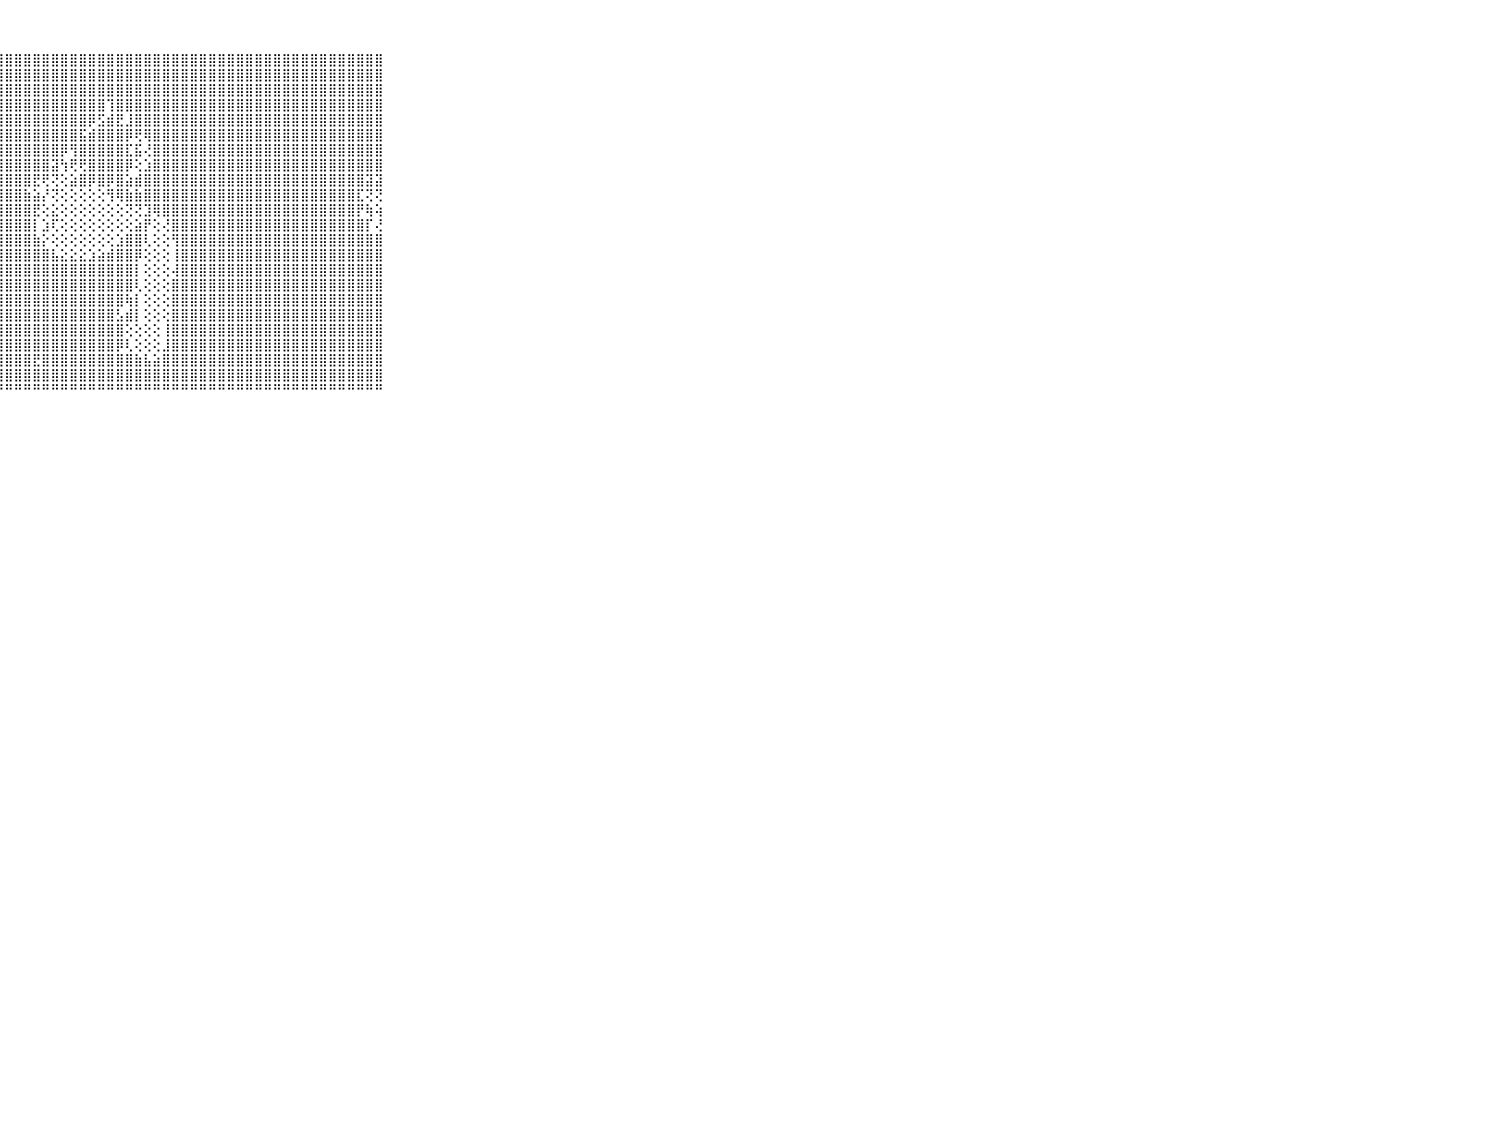

⠀⠀⠀⠀⠀⠀⠀⠀⠀⠀⠀⠀⠁⠀⢕⣿⣿⣿⣿⣿⣿⣿⣿⣿⣿⣿⣿⣿⣿⣿⣿⣿⣿⣿⣿⣿⣿⣿⣿⣿⣿⣿⣿⣿⣿⣿⣿⣿⣿⣿⣿⣿⣿⣿⣿⣿⣿⣿⣿⣿⣿⣿⣿⣿⣿⣿⣿⣿⣿⠀⠀⠀⠀⠀⠀⠀⠀⠀⠀⠀⠀
⠀⠀⠀⠀⠀⠀⠀⠀⠀⠀⠀⠀⠀⠀⢕⣿⣿⣿⣿⣿⣿⣿⣿⣿⣿⣿⣿⣿⣿⣿⣿⣿⣿⣿⣿⣿⣿⣿⣿⣿⣿⣿⣿⣿⣿⣿⣿⣿⣿⣿⣿⣿⣿⣿⣿⣿⣿⣿⣿⣿⣿⣿⣿⣿⣿⣿⣿⣿⣿⠀⠀⠀⠀⠀⠀⠀⠀⠀⠀⠀⠀
⠀⠀⠀⠀⠀⠀⠀⠀⠀⠀⠀⠀⢀⠀⢅⣿⣿⣿⣿⣿⣿⣿⣿⣿⣿⣿⣿⣿⣿⣿⣿⣿⣿⣿⣿⣿⣿⣿⣿⣿⣿⣿⣿⣿⣿⣿⣿⣿⣿⣿⣿⣿⣿⣿⣿⣿⣿⣿⣿⣿⣿⣿⣿⣿⣿⣿⣿⣿⣿⠀⠀⠀⠀⠀⠀⠀⠀⠀⠀⠀⠀
⠀⠀⠀⠀⠀⠀⠀⠀⠀⠀⠀⠀⠀⠀⢕⣽⣿⣿⣿⣿⣿⣿⣿⣿⣿⣿⣿⣿⣿⣿⣿⣿⣿⣿⣿⣿⣿⣿⣿⢹⣿⣿⣿⣿⣿⣿⣿⣿⣿⣿⣿⣿⣿⣿⣿⣿⣿⣿⣿⣿⣿⣿⣿⣿⣿⣿⣿⣿⣿⠀⠀⠀⠀⠀⠀⠀⠀⠀⠀⠀⠀
⠀⠀⠀⠀⠀⠀⠀⠀⠀⠀⠀⢀⢄⠀⠕⣿⣿⣿⣿⣿⣿⣿⣿⣿⣿⣿⣿⣿⣿⣿⣿⣿⣿⣿⣿⣿⣿⡿⣫⣾⣟⣸⣿⣿⣿⣿⣿⣿⣿⣿⣿⣿⣿⣿⣿⣿⣿⣿⣿⣿⣿⣿⣿⣿⣿⣿⣿⣿⣿⠀⠀⠀⠀⠀⠀⠀⠀⠀⠀⠀⠀
⠀⠀⠀⠀⠀⠀⠀⠀⠀⠀⠀⢕⢕⠀⢑⣿⣿⣿⣿⣿⣿⣿⣿⣿⣿⣿⣿⣿⣿⣿⣿⣿⣿⣿⣿⣿⣯⣾⣿⣿⣿⡿⢟⢿⣿⣿⣿⣿⣿⣿⣿⣿⣿⣿⣿⣿⣿⣿⣿⣿⣿⣿⣿⣿⣿⣿⣿⣿⣿⠀⠀⠀⠀⠀⠀⠀⠀⠀⠀⠀⠀
⠀⠀⠀⠀⠀⠀⠀⠀⠀⠀⠀⢕⢕⠀⢑⣿⣿⣿⣿⣿⣿⣿⣿⣿⣿⣿⣿⣿⣿⣿⣿⣿⣿⣿⡿⢻⣿⣿⣿⣿⣿⣏⣯⢜⣿⣿⣿⣿⣿⣿⣿⣿⣿⣿⣿⣿⣿⣿⣿⣿⣿⣿⣿⣿⣿⣿⣿⣿⣿⠀⠀⠀⠀⠀⠀⠀⠀⠀⠀⠀⠀
⠀⠀⠀⠀⠀⠀⠀⠀⠀⠀⠀⢕⢱⠀⢕⣿⣿⣿⣿⣿⣿⣿⣿⣿⣿⣿⣿⣿⣿⣿⣿⣿⣿⣽⢳⢟⢟⣿⣿⣿⣿⡿⢕⣱⣿⣿⣿⣿⣿⣿⣿⣿⣿⣿⣿⣿⣿⣿⣿⣿⣿⣿⣿⣿⣿⣿⣿⣿⣿⠀⠀⠀⠀⠀⠀⠀⠀⠀⠀⠀⠀
⠀⠀⠀⠀⠀⠀⠀⠀⠀⠀⠀⢕⢕⠀⠁⢹⣿⣿⣿⣿⣿⣿⣿⣿⣿⣿⣿⣿⣿⣿⣿⣟⢟⢝⢕⣵⣿⡿⣿⡿⣿⣵⣾⣿⣿⣿⣿⣿⣿⣿⣿⣿⣿⣿⣿⣿⣿⣿⣿⣿⣿⣿⣿⣿⣿⣿⣿⣽⣽⠀⠀⠀⠀⠀⠀⠀⠀⠀⠀⠀⠀
⠀⠀⠀⠀⠀⠀⠀⠀⠀⠀⠀⢕⢕⠀⠀⢸⣿⣿⣿⣿⣿⣿⣿⣿⣿⣿⣿⣿⣿⣿⣷⣵⡜⢝⢕⢕⢕⢕⢕⢻⢿⣷⣷⣿⣿⣿⣿⣿⣿⣿⣿⣿⣿⣿⣿⣿⣿⣿⣿⣿⣿⣿⣿⣿⣿⣿⣏⢝⢝⠀⠀⠀⠀⠀⠀⠀⠀⠀⠀⠀⠀
⠀⠀⠀⠀⠀⠀⠀⠀⠀⠀⠀⢕⢕⠀⢄⢸⣿⣿⣿⣿⣿⣿⣿⣿⣿⣿⣿⢿⣿⣿⣿⣟⢕⣕⢕⢕⢕⢕⢕⢕⢕⢝⢝⣹⢿⣿⣿⣿⣿⣿⣿⣿⣿⣿⣿⣿⣿⣿⣿⣿⣿⣿⣿⣿⣿⣿⡟⢷⢵⠀⠀⠀⠀⠀⠀⠀⠀⠀⠀⠀⠀
⠀⠀⠀⠀⠀⠀⠀⠀⠀⠀⠀⢕⢕⠀⢁⢸⣿⣿⣿⣿⡿⣿⣿⣿⣿⢏⢕⢸⣿⣿⣿⡇⣱⢏⢕⢕⢕⢕⢕⢕⢕⢕⣵⡟⢕⢜⣿⣿⣿⣿⣿⣿⣿⣿⣿⣿⣿⣿⣿⣿⣿⣿⣿⣿⣿⣿⣿⡏⢜⠀⠀⠀⠀⠀⠀⠀⠀⠀⠀⠀⠀
⠀⠀⠀⠀⠀⠀⠀⠀⠀⠀⠀⢕⢕⠀⢕⢾⣿⣿⣿⣿⣿⣿⣿⡿⢇⢕⣱⣼⣿⣿⣿⣷⡕⢕⢕⢕⢕⢕⢕⢕⣱⣿⣿⢇⢕⢕⢻⣿⣿⣿⣿⣿⣿⣿⣿⣿⣿⣿⣿⣿⣿⣿⣿⣿⣿⣿⣿⣿⣿⠀⠀⠀⠀⠀⠀⠀⠀⠀⠀⠀⠀
⠀⠀⠀⠀⠀⠀⠀⠀⠀⠀⠀⢕⢕⢄⢕⢽⣿⣿⣿⣿⣿⣿⢏⢕⣕⣼⣿⣾⣿⣿⣿⣿⣿⣧⣕⣕⣕⣱⣵⣾⣿⣿⡿⢕⢕⢕⢸⣿⣿⣿⣿⣿⣿⣿⣿⣿⣿⣿⣿⣿⣿⣿⣿⣿⣿⣿⣿⣿⣿⠀⠀⠀⠀⠀⠀⠀⠀⠀⠀⠀⠀
⠀⠀⠀⠀⠀⠀⠀⠀⠀⠀⠀⢗⢜⢕⢕⢸⣿⣿⣿⡿⢟⢕⣱⣾⣿⣿⣿⣿⣿⣿⣿⣿⣿⣿⣿⣿⣿⣿⣿⣿⣿⣿⡇⢕⢕⢕⢼⣿⣿⣿⣿⣿⣿⣿⣿⣿⣿⣿⣿⣿⣿⣿⣿⣿⣿⣿⣿⣿⣿⠀⠀⠀⠀⠀⠀⠀⠀⠀⠀⠀⠀
⠀⠀⠀⠀⠀⠀⠀⠀⠀⠀⠀⢕⢕⢕⢕⣸⣿⡿⢏⢕⣵⣾⣿⣿⣿⣿⣿⣿⣿⣿⣿⣿⣿⣿⣿⣿⣿⣿⣿⣿⣿⣿⢇⢕⢕⢕⣿⣿⣿⣿⣿⣿⣿⣿⣿⣿⣿⣿⣿⣿⣿⣿⣿⣿⣿⣿⣿⣿⣿⠀⠀⠀⠀⠀⠀⠀⠀⠀⠀⠀⠀
⠀⠀⠀⠀⠀⠀⠀⠀⠀⠀⠀⢕⢕⠐⢕⣿⣿⣵⣾⣿⣿⣿⣿⣿⣿⣿⣿⣿⣿⣿⣿⣿⣿⣿⣿⣿⣿⣿⣿⣿⣿⢷⡇⢕⢕⢕⣿⣿⣿⣿⣿⣿⣿⣿⣿⣿⣿⣿⣿⣿⣿⣿⣿⣿⣿⣿⣿⣿⣿⠀⠀⠀⠀⠀⠀⠀⠀⠀⠀⠀⠀
⠀⠀⠀⠀⠀⠀⠀⠀⠀⠀⠀⢕⢕⠄⢕⣿⣿⣿⣿⣿⣿⣿⣿⣿⣿⣿⣿⣿⣿⣿⣿⣿⣿⣿⣿⣿⣿⣿⣿⣿⣣⣾⡇⢕⢕⢕⣿⣿⣿⣿⣿⣿⣿⣿⣿⣿⣿⣿⣿⣿⣿⣿⣿⣿⣿⣿⣿⣿⣿⠀⠀⠀⠀⠀⠀⠀⠀⠀⠀⠀⠀
⠀⠀⠀⠀⠀⠀⠀⠀⠀⠀⠀⢕⢕⢀⢕⣿⣿⣿⣿⣿⣿⣿⣿⣿⣿⣿⣿⣿⣿⣿⣿⣿⣿⣿⣿⣿⣿⣿⣿⣿⣿⢕⢕⢕⢕⢸⣿⣿⣿⣿⣿⣿⣿⣿⣿⣿⣿⣿⣿⣿⣿⣿⣿⣿⣿⣿⣿⣿⣿⠀⠀⠀⠀⠀⠀⠀⠀⠀⠀⠀⠀
⠀⠀⠀⠀⠀⠀⠀⠀⠀⠀⠀⢕⢕⢕⢕⣿⣿⣿⣿⣿⣿⣿⣿⣿⣿⣿⣿⣿⣿⣿⣿⣿⣿⣿⣿⣿⣿⣿⣿⣿⡿⢇⢕⢕⢕⣸⣿⣿⣿⣿⣿⣿⣿⣿⣿⣿⣿⣿⣿⣿⣿⣿⣿⣿⣿⣿⣿⣿⣿⠀⠀⠀⠀⠀⠀⠀⠀⠀⠀⠀⠀
⠀⠀⠀⠀⠀⠀⠀⠀⠀⠀⠀⢕⢕⢕⢕⣿⣿⣿⣿⣿⣿⣿⣿⣿⣿⣿⣿⣿⣿⣿⣿⣟⣿⣿⣿⣿⣿⣿⣿⣿⣿⣿⣷⣧⣵⣿⣿⣿⣿⣿⣿⣿⣿⣿⣿⣿⣿⣿⣿⣿⣿⣿⣿⣿⣿⣿⣿⣿⣿⠀⠀⠀⠀⠀⠀⠀⠀⠀⠀⠀⠀
⠀⠀⠀⠀⠀⠀⠀⠀⠀⠀⠀⢕⢕⢕⢕⣿⣿⣿⣿⣿⣿⣿⣿⣿⣿⣿⣿⣿⣿⣿⣿⣿⣿⣿⣿⣿⣿⣿⣿⣿⣿⣿⣿⣿⣿⣿⣿⣿⣿⣿⣿⣿⣿⣿⣿⣿⣿⣿⣿⣿⣿⣿⣿⣿⣿⣿⣿⣿⣿⠀⠀⠀⠀⠀⠀⠀⠀⠀⠀⠀⠀
⠀⠀⠀⠀⠀⠀⠀⠀⠀⠀⠀⠑⠑⠐⠑⠛⠛⠛⠛⠛⠛⠛⠛⠛⠛⠛⠛⠛⠛⠛⠛⠛⠛⠛⠛⠛⠛⠛⠛⠛⠛⠛⠛⠛⠛⠛⠛⠛⠛⠛⠛⠛⠛⠛⠛⠛⠛⠛⠛⠛⠛⠛⠛⠛⠛⠛⠛⠛⠛⠀⠀⠀⠀⠀⠀⠀⠀⠀⠀⠀⠀